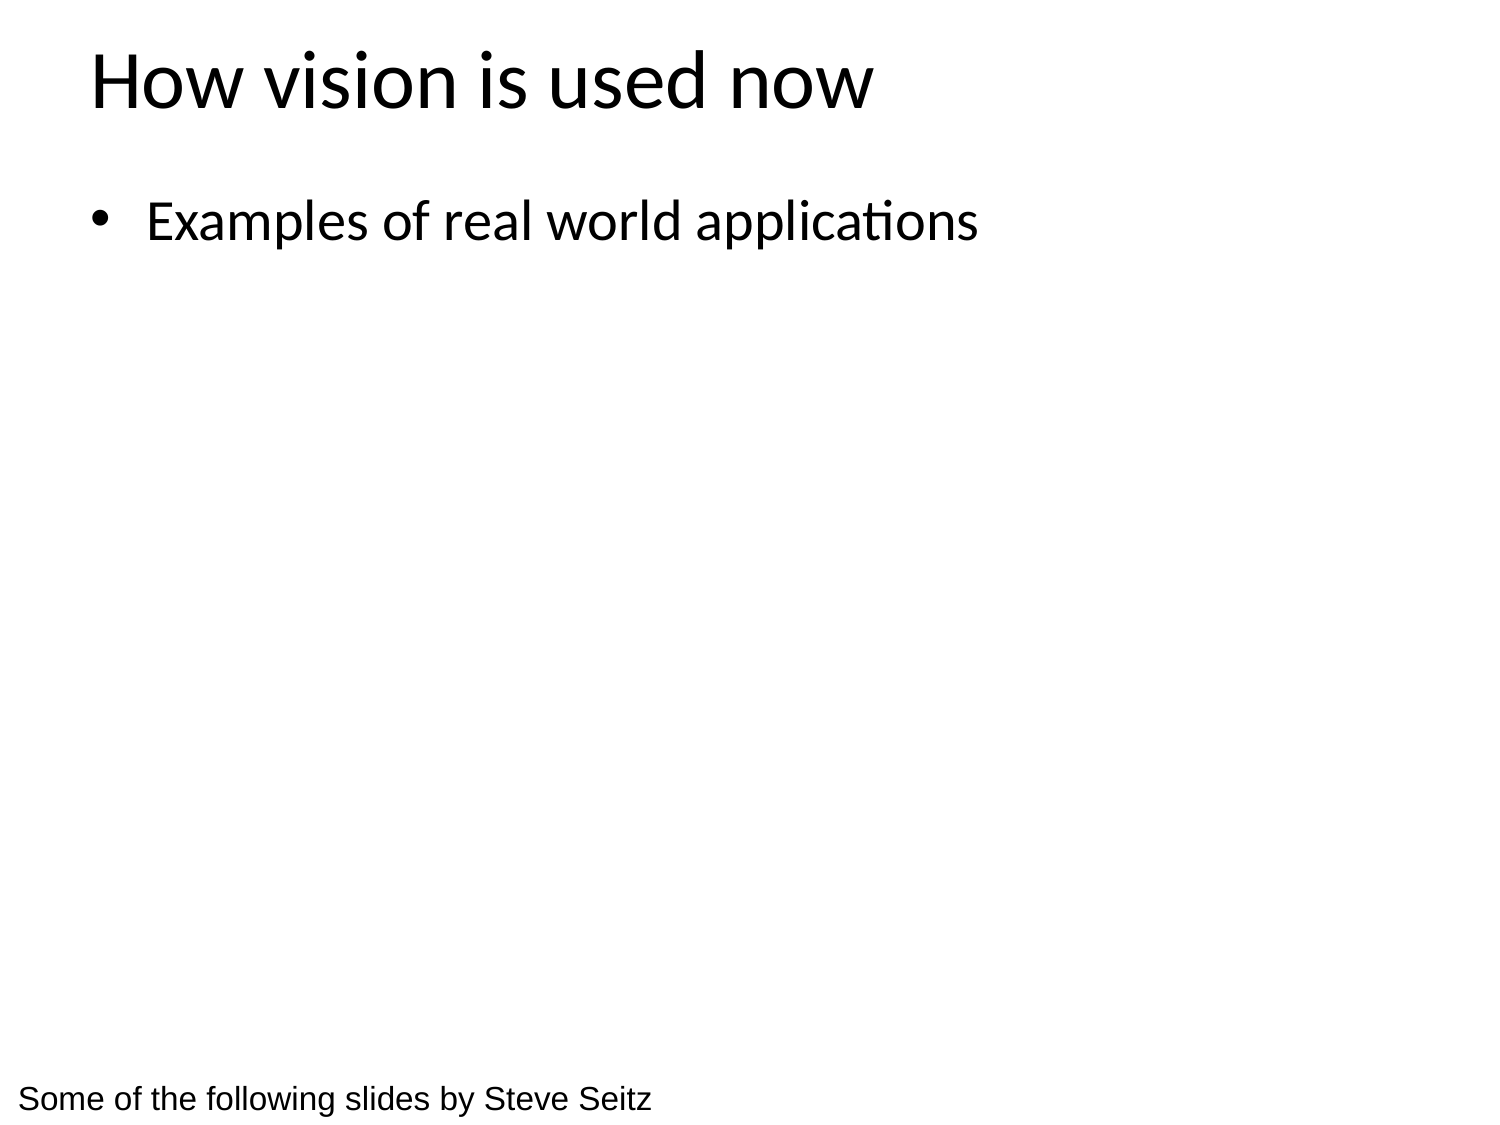

# How vision is used now
Examples of real world applications
Some of the following slides by Steve Seitz